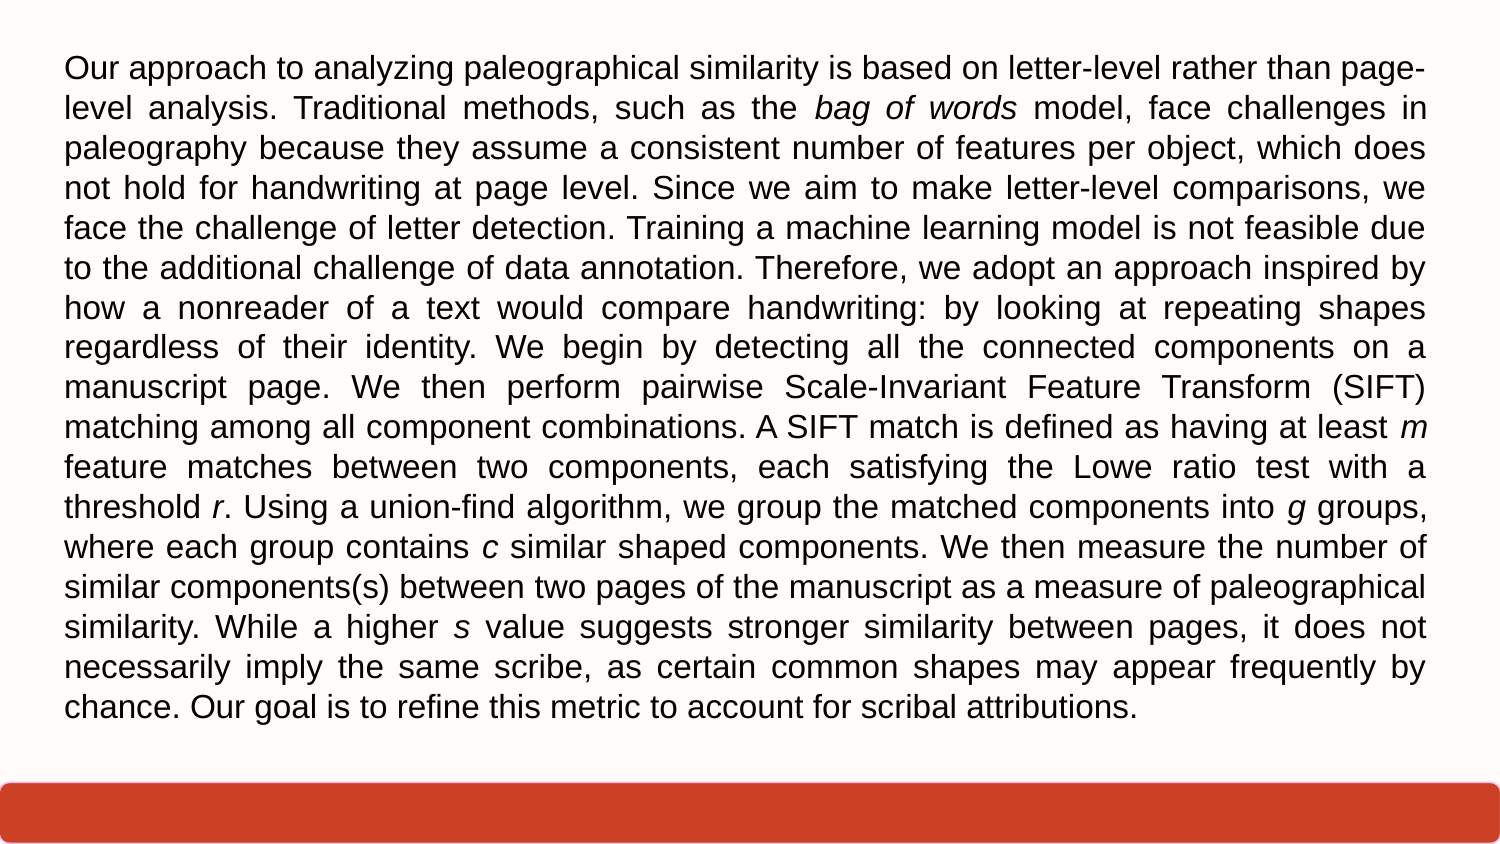

Our approach to analyzing paleographical similarity is based on letter-level rather than page-level analysis. Traditional methods, such as the bag of words model, face challenges in paleography because they assume a consistent number of features per object, which does not hold for handwriting at page level. Since we aim to make letter-level comparisons, we face the challenge of letter detection. Training a machine learning model is not feasible due to the additional challenge of data annotation. Therefore, we adopt an approach inspired by how a nonreader of a text would compare handwriting: by looking at repeating shapes regardless of their identity. We begin by detecting all the connected components on a manuscript page. We then perform pairwise Scale-Invariant Feature Transform (SIFT) matching among all component combinations. A SIFT match is defined as having at least m feature matches between two components, each satisfying the Lowe ratio test with a threshold r. Using a union-find algorithm, we group the matched components into g groups, where each group contains c similar shaped components. We then measure the number of similar components(s) between two pages of the manuscript as a measure of paleographical similarity. While a higher s value suggests stronger similarity between pages, it does not necessarily imply the same scribe, as certain common shapes may appear frequently by chance. Our goal is to refine this metric to account for scribal attributions.